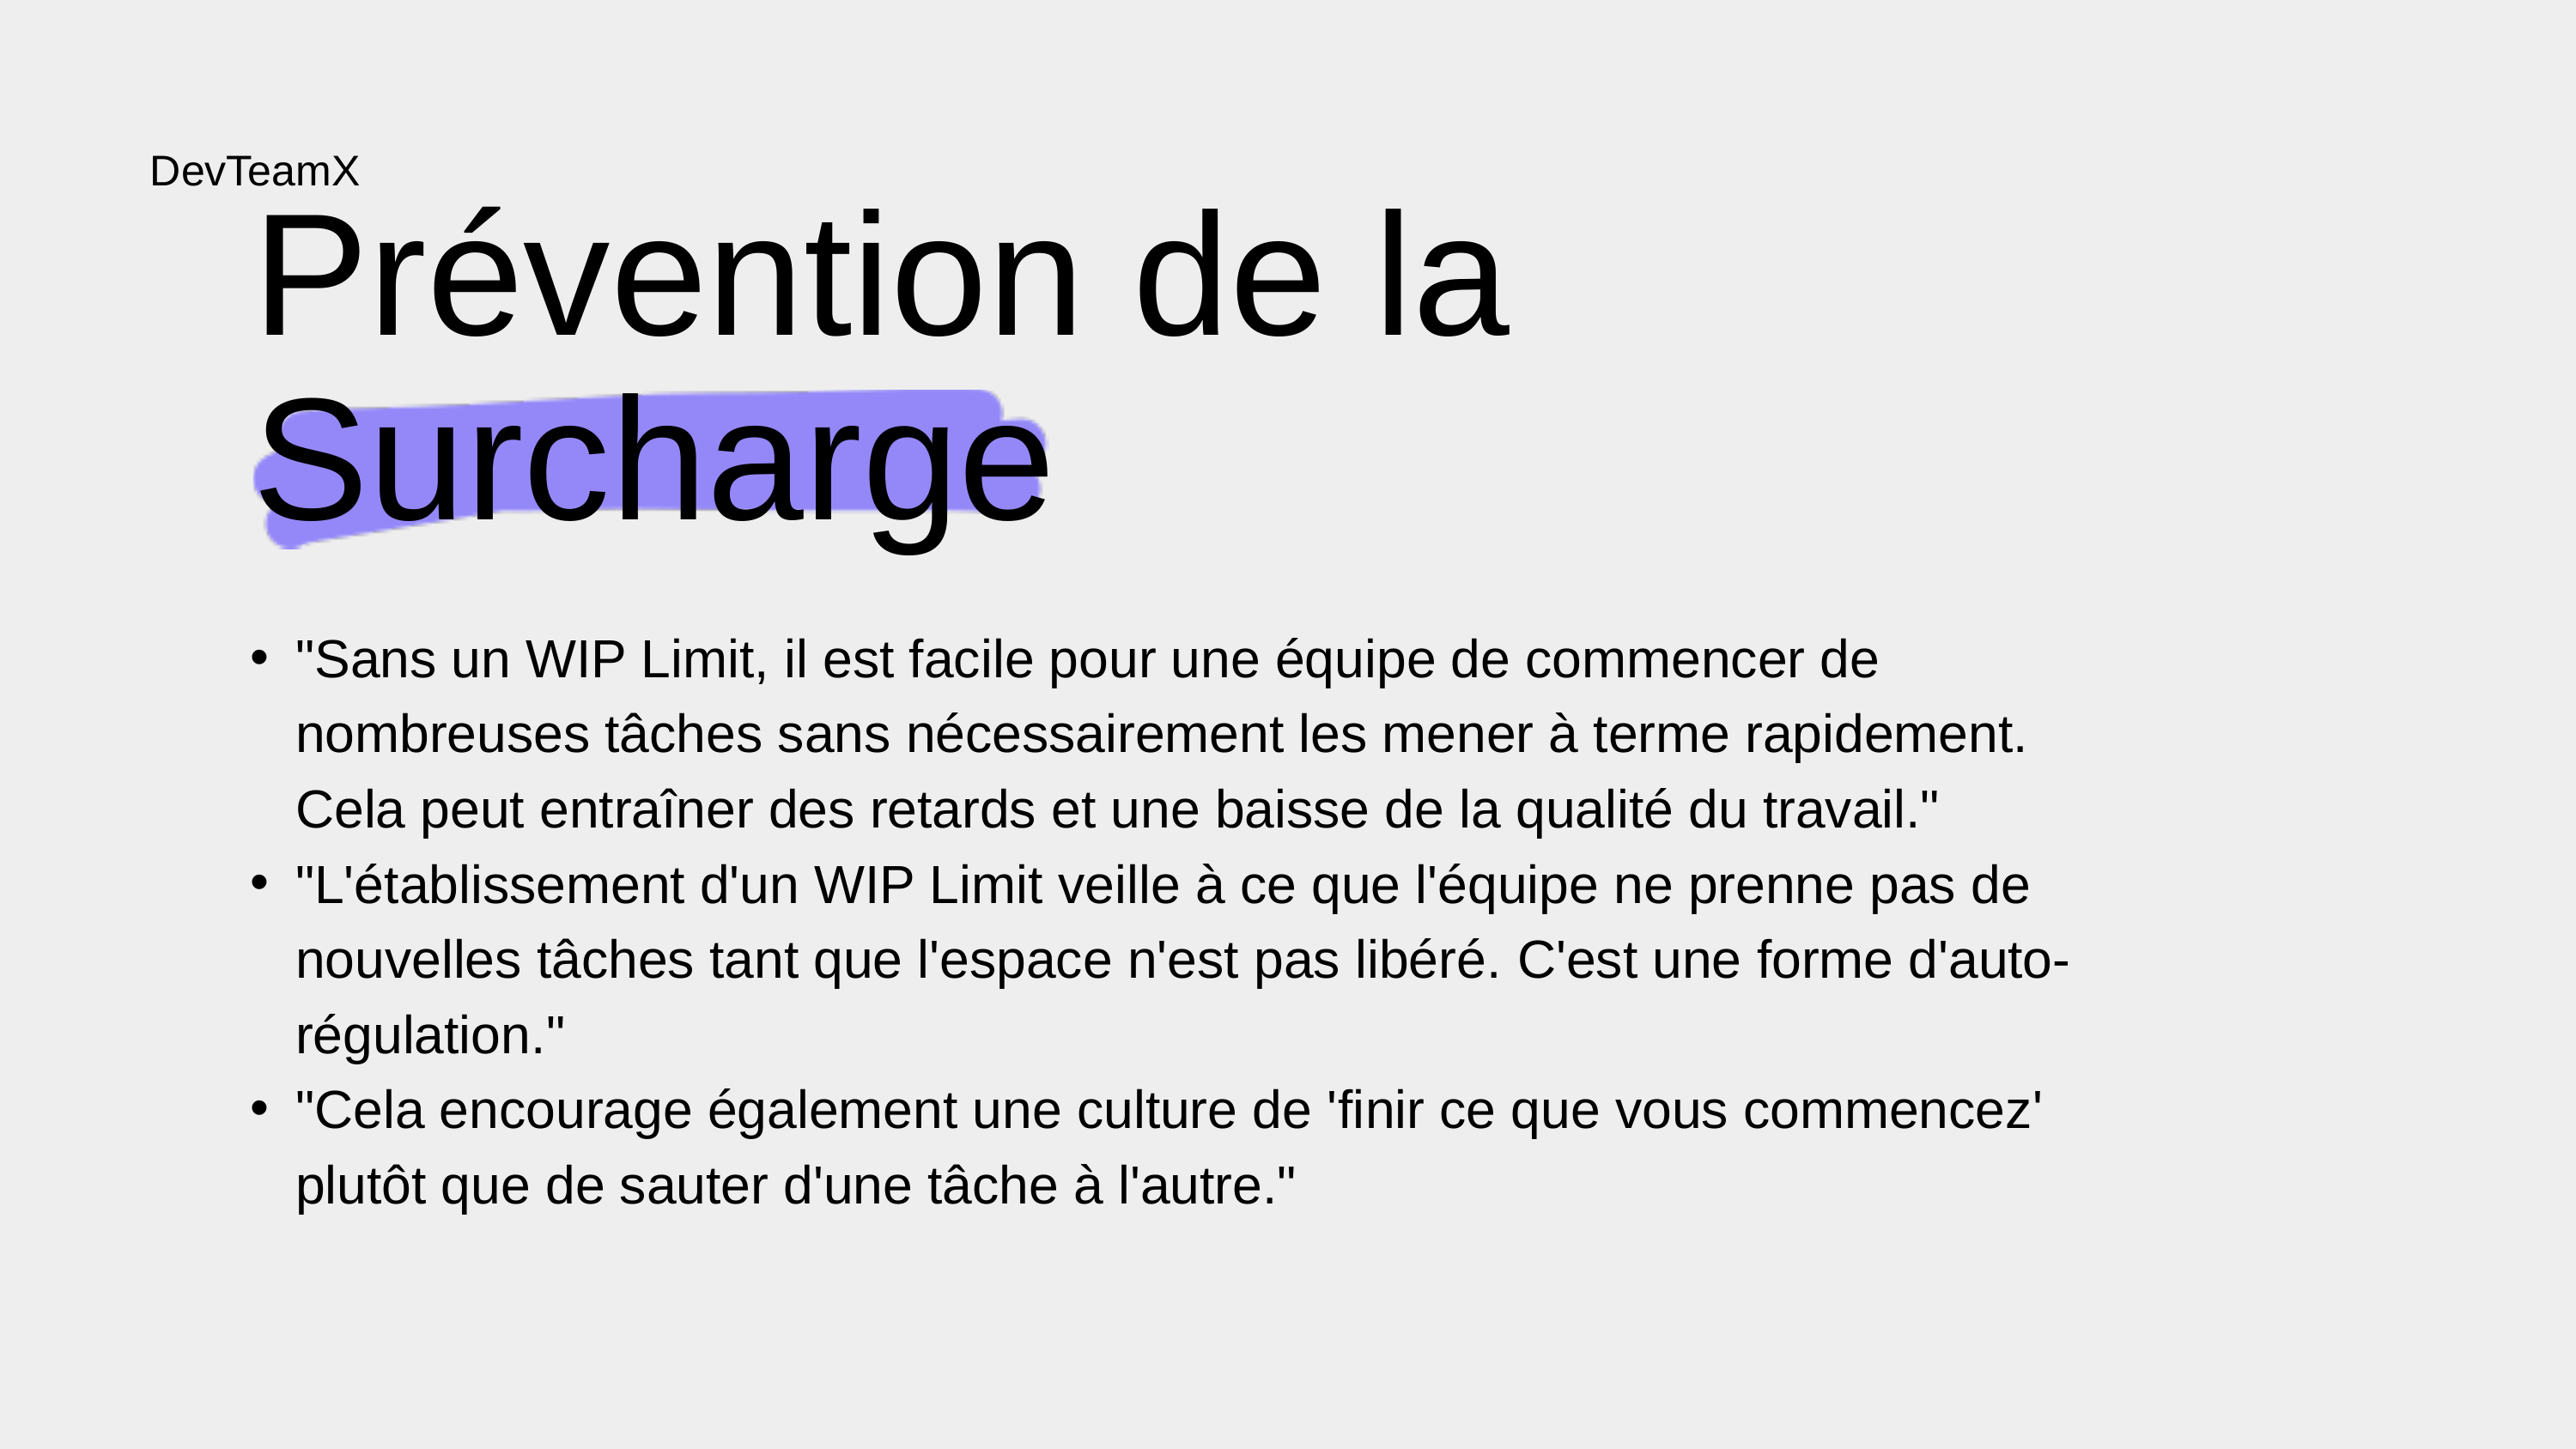

DevTeamX
Prévention de la Surcharge

"Sans un WIP Limit, il est facile pour une équipe de commencer de nombreuses tâches sans nécessairement les mener à terme rapidement. Cela peut entraîner des retards et une baisse de la qualité du travail."
"L'établissement d'un WIP Limit veille à ce que l'équipe ne prenne pas de nouvelles tâches tant que l'espace n'est pas libéré. C'est une forme d'auto-régulation."
"Cela encourage également une culture de 'finir ce que vous commencez' plutôt que de sauter d'une tâche à l'autre."